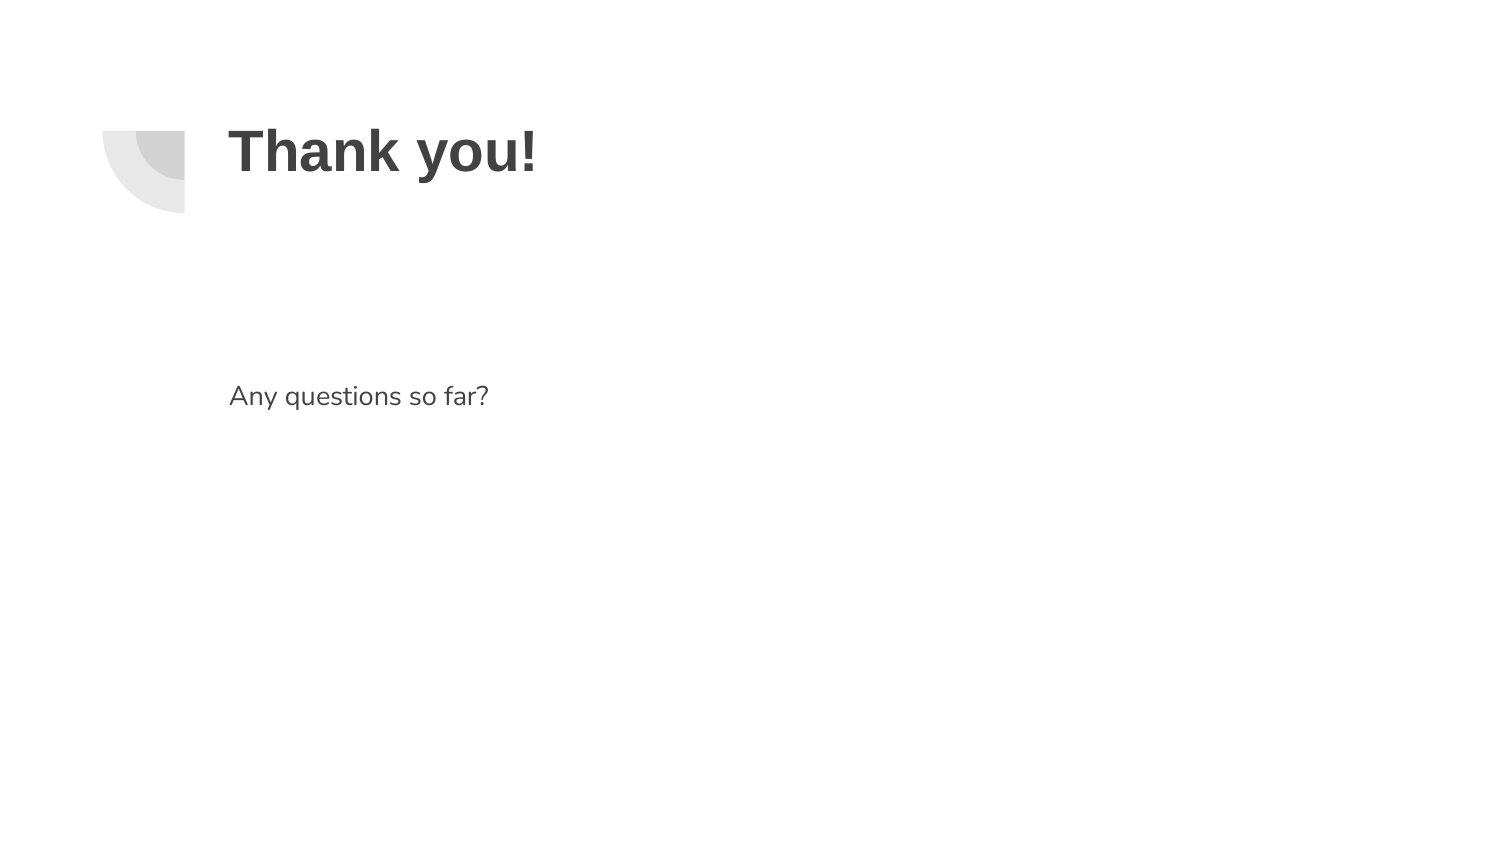

# Thank you!

Any questions so far?